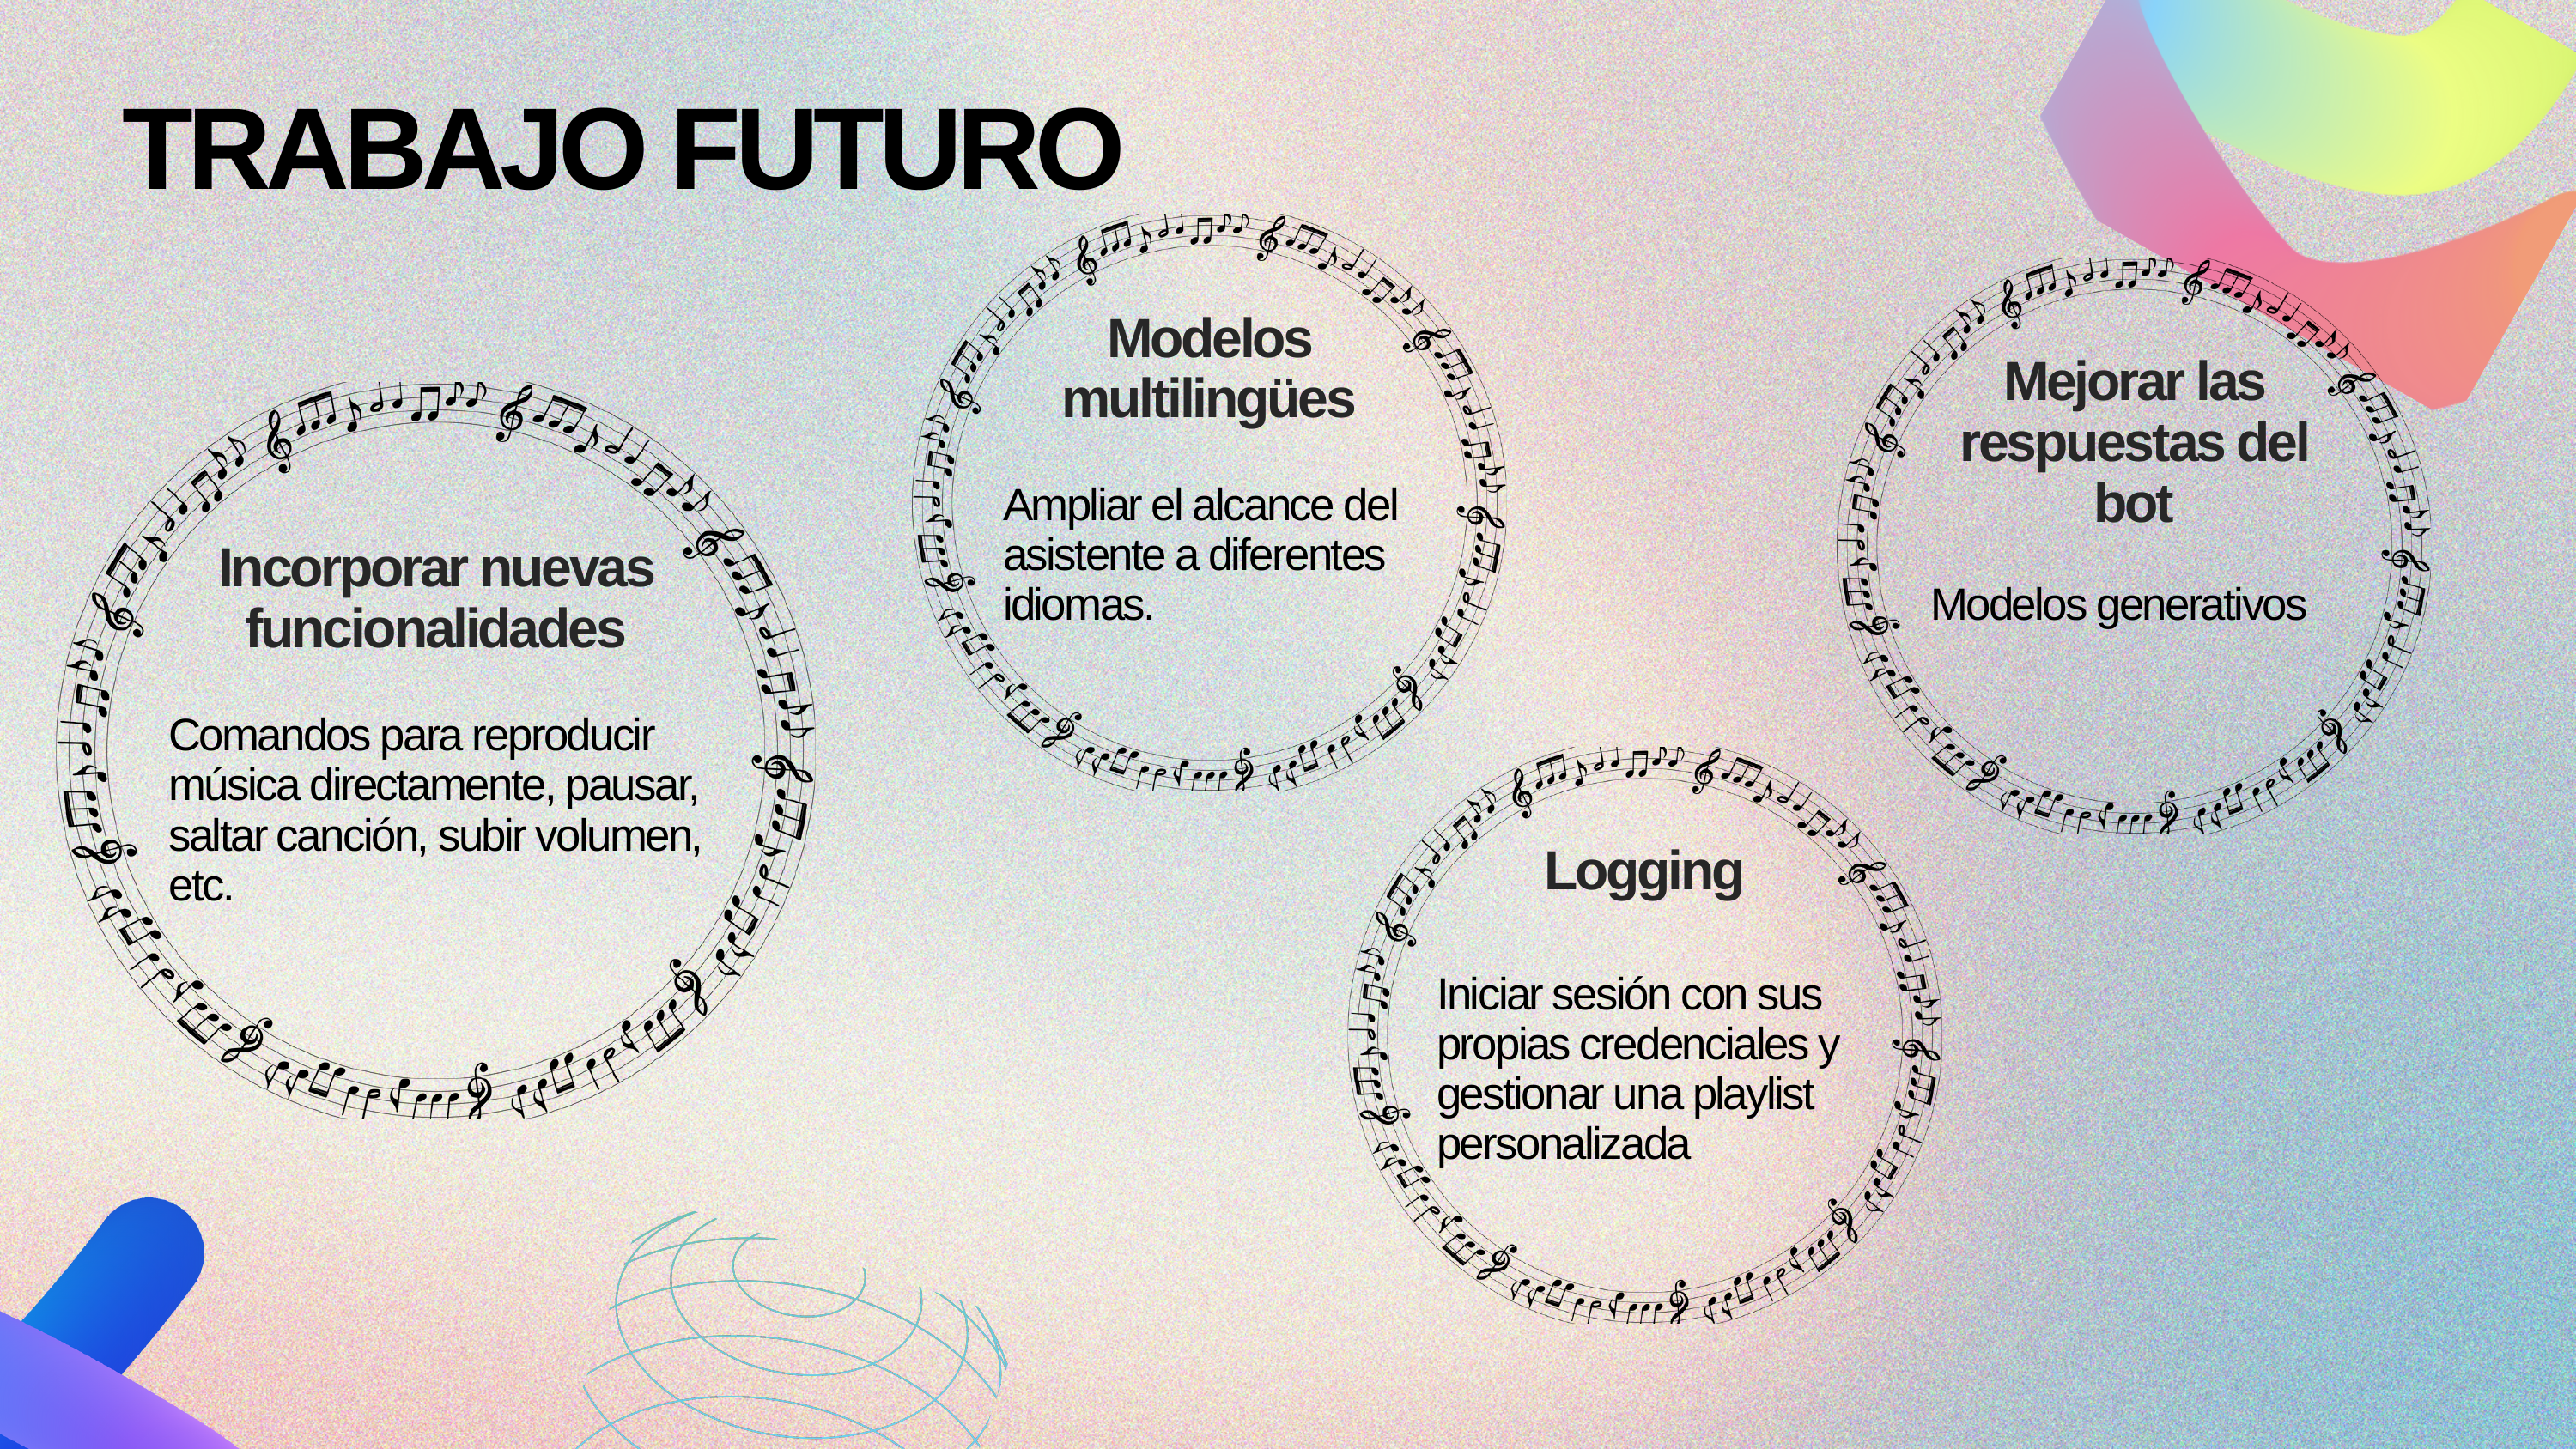

TRABAJO FUTURO

Modelos multilingües
Mejorar las respuestas del bot

Ampliar el alcance del asistente a diferentes idiomas.
Incorporar nuevas funcionalidades
Modelos generativos
Comandos para reproducir música directamente, pausar, saltar canción, subir volumen, etc.

Logging
Iniciar sesión con sus propias credenciales y gestionar una playlist personalizada